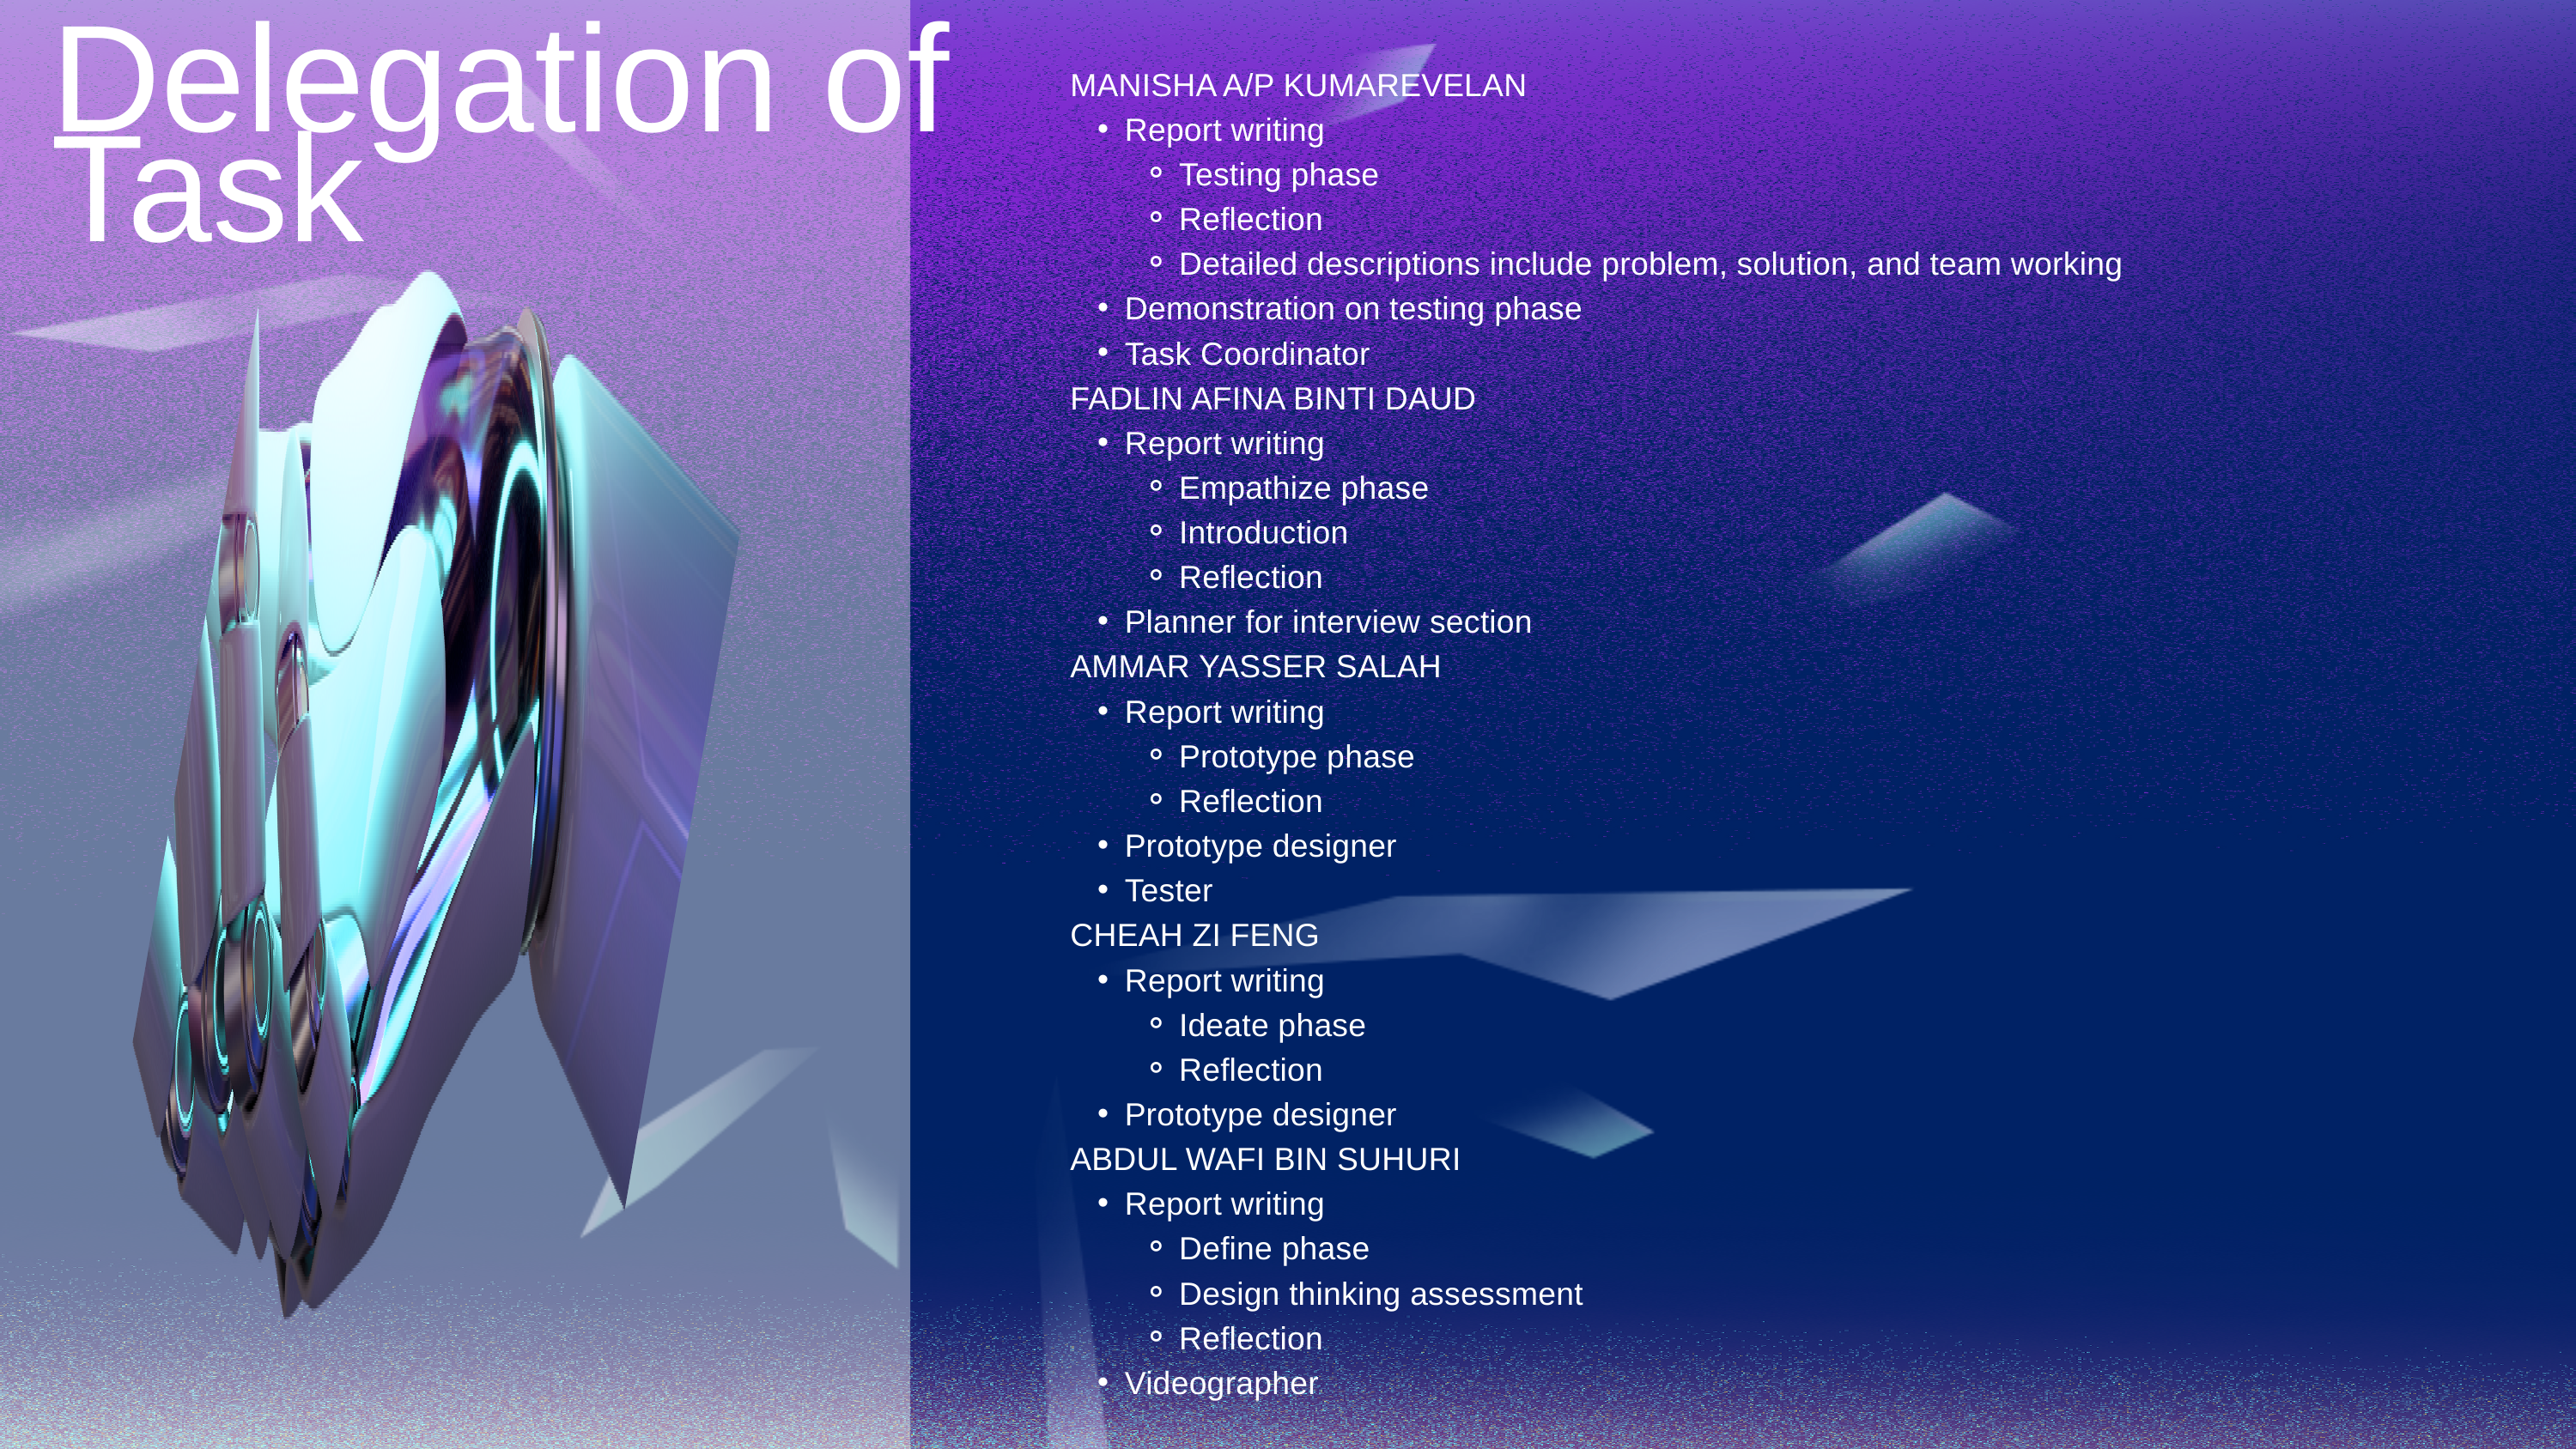

MANISHA A/P KUMAREVELAN
Report writing
Testing phase
Reflection
Detailed descriptions include problem, solution, and team working
Demonstration on testing phase
Task Coordinator
FADLIN AFINA BINTI DAUD
Report writing
Empathize phase
Introduction
Reflection
Planner for interview section
AMMAR YASSER SALAH
Report writing
Prototype phase
Reflection
Prototype designer
Tester
CHEAH ZI FENG
Report writing
Ideate phase
Reflection
Prototype designer
ABDUL WAFI BIN SUHURI
Report writing
Define phase
Design thinking assessment
Reflection
Videographer

Delegation of Task